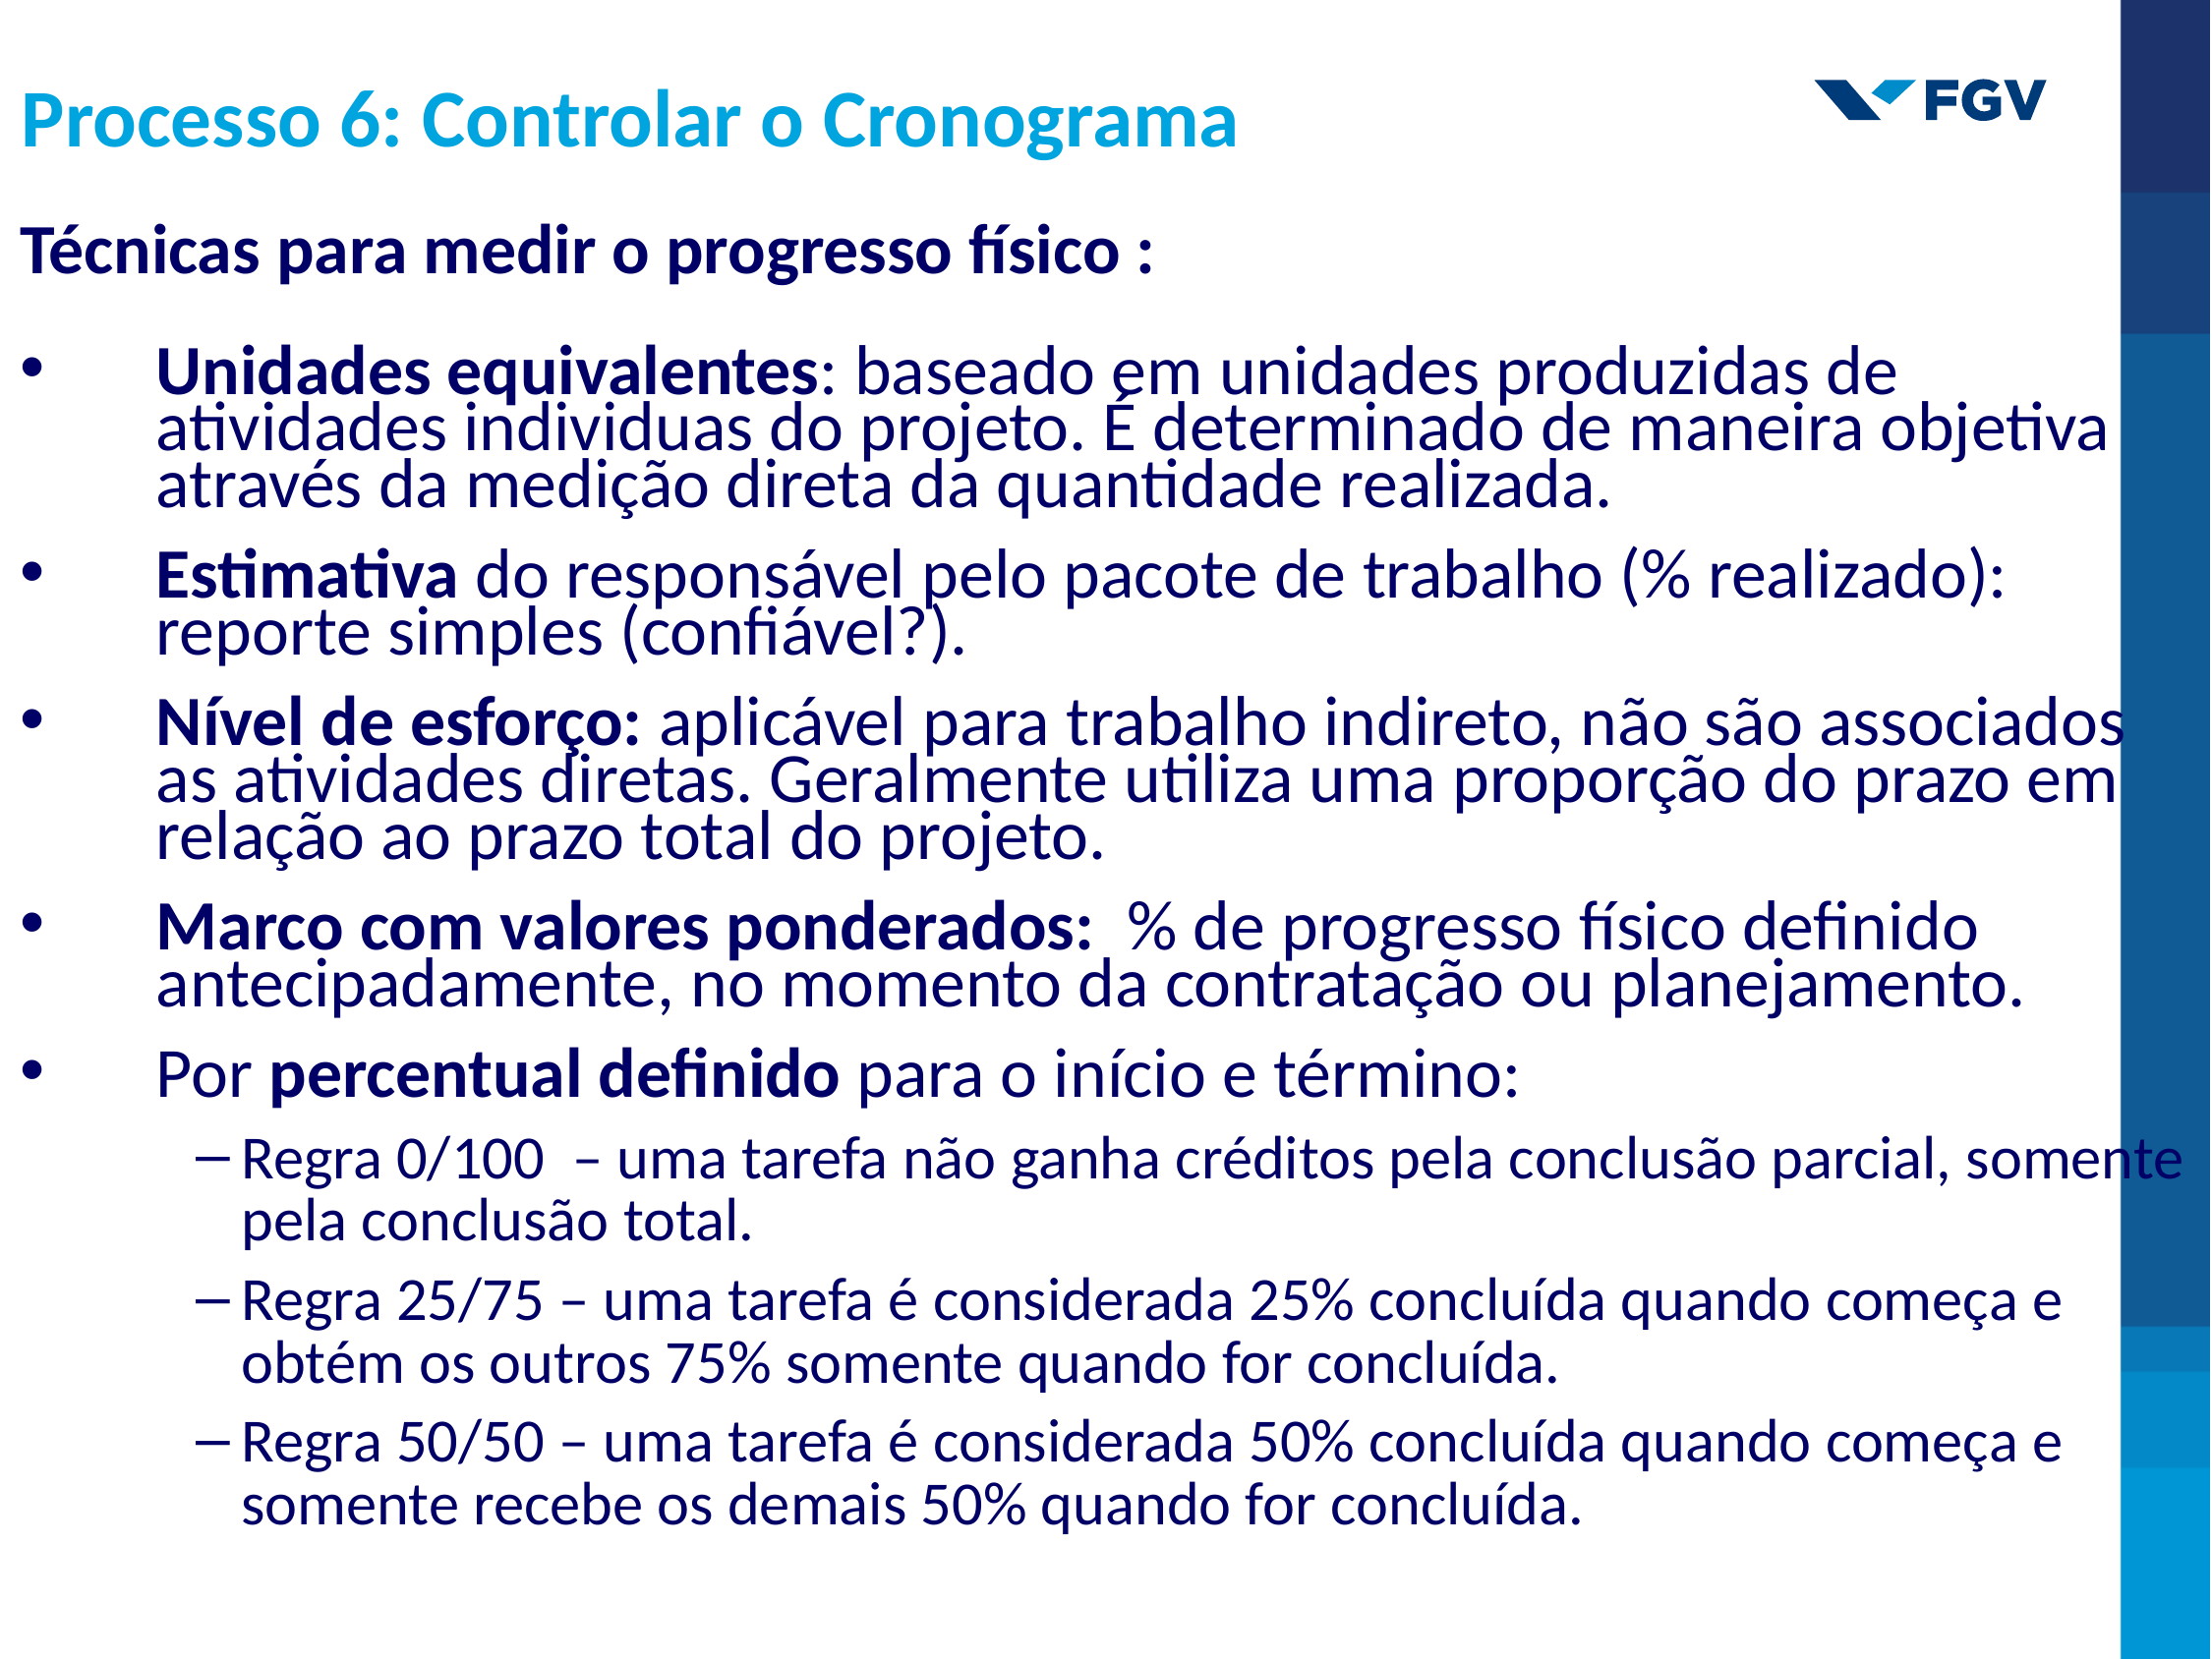

Processo 6: Controlar o Cronograma
Técnicas para medir o progresso físico :
Unidades equivalentes: baseado em unidades produzidas de atividades individuas do projeto. É determinado de maneira objetiva através da medição direta da quantidade realizada.
Estimativa do responsável pelo pacote de trabalho (% realizado): reporte simples (confiável?).
Nível de esforço: aplicável para trabalho indireto, não são associados as atividades diretas. Geralmente utiliza uma proporção do prazo em relação ao prazo total do projeto.
Marco com valores ponderados:  % de progresso físico definido antecipadamente, no momento da contratação ou planejamento.
Por percentual definido para o início e término:
Regra 0/100  – uma tarefa não ganha créditos pela conclusão parcial, somente pela conclusão total.
Regra 25/75 – uma tarefa é considerada 25% concluída quando começa e obtém os outros 75% somente quando for concluída.
Regra 50/50 – uma tarefa é considerada 50% concluída quando começa e somente recebe os demais 50% quando for concluída.